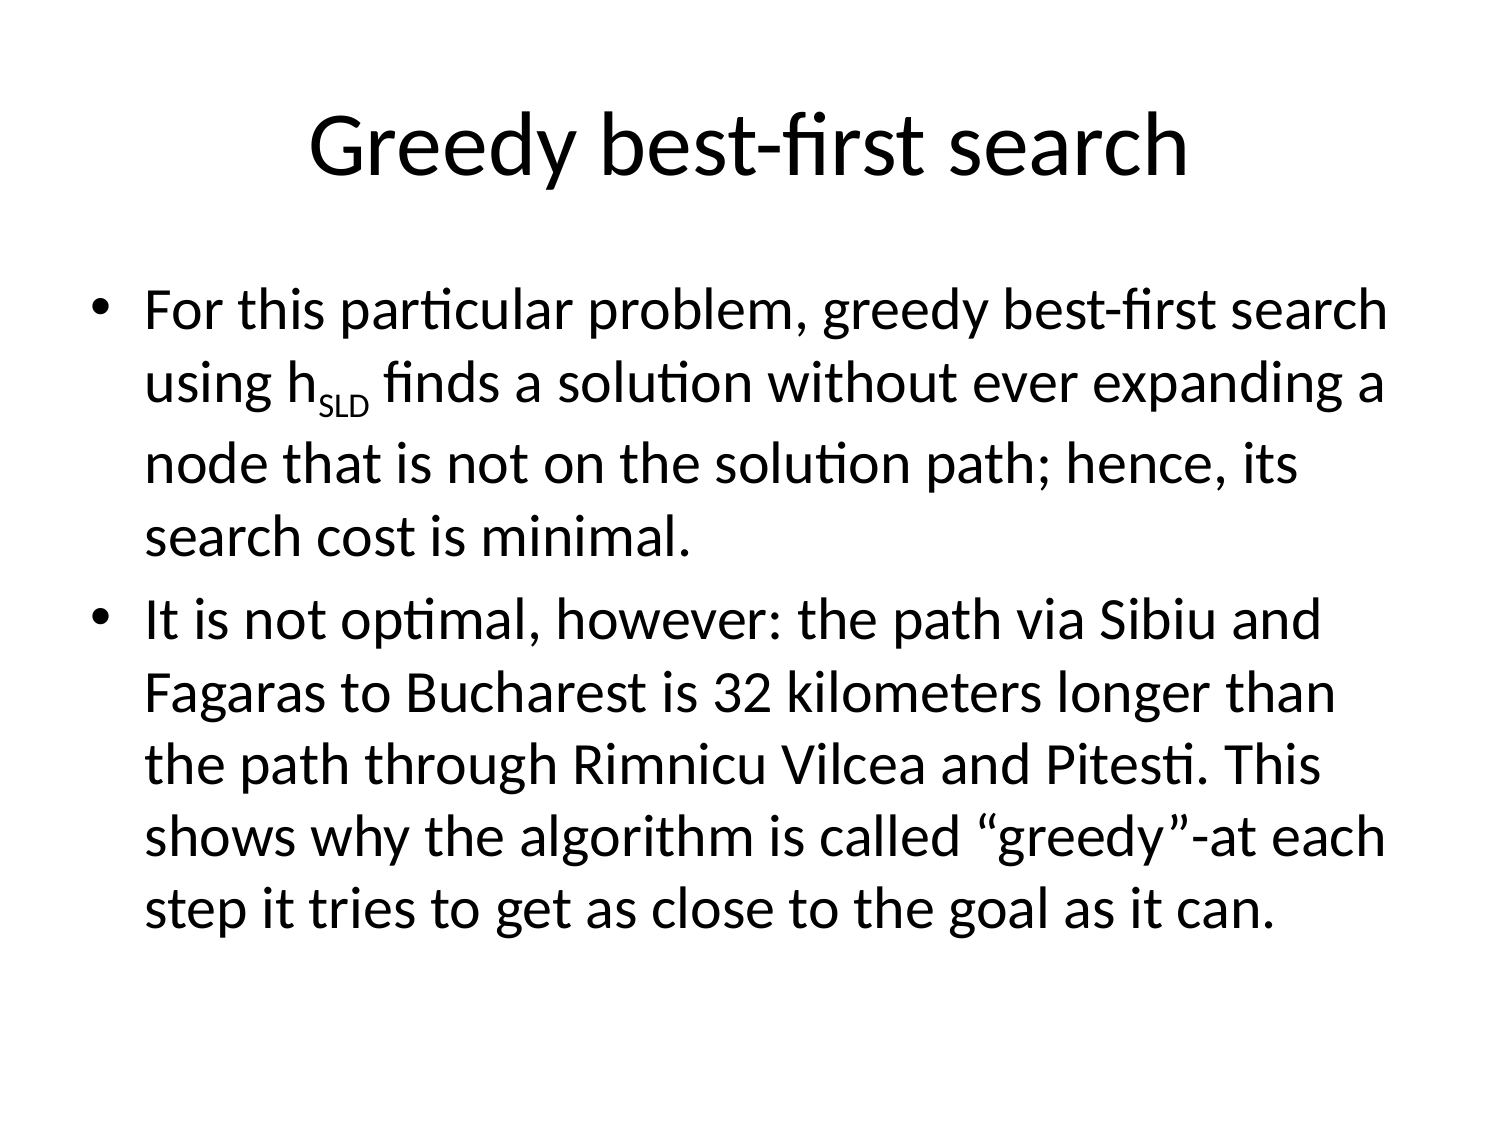

# Greedy best-first search
For this particular problem, greedy best-first search using hSLD finds a solution without ever expanding a node that is not on the solution path; hence, its search cost is minimal.
It is not optimal, however: the path via Sibiu and Fagaras to Bucharest is 32 kilometers longer than the path through Rimnicu Vilcea and Pitesti. This shows why the algorithm is called “greedy”-at each step it tries to get as close to the goal as it can.